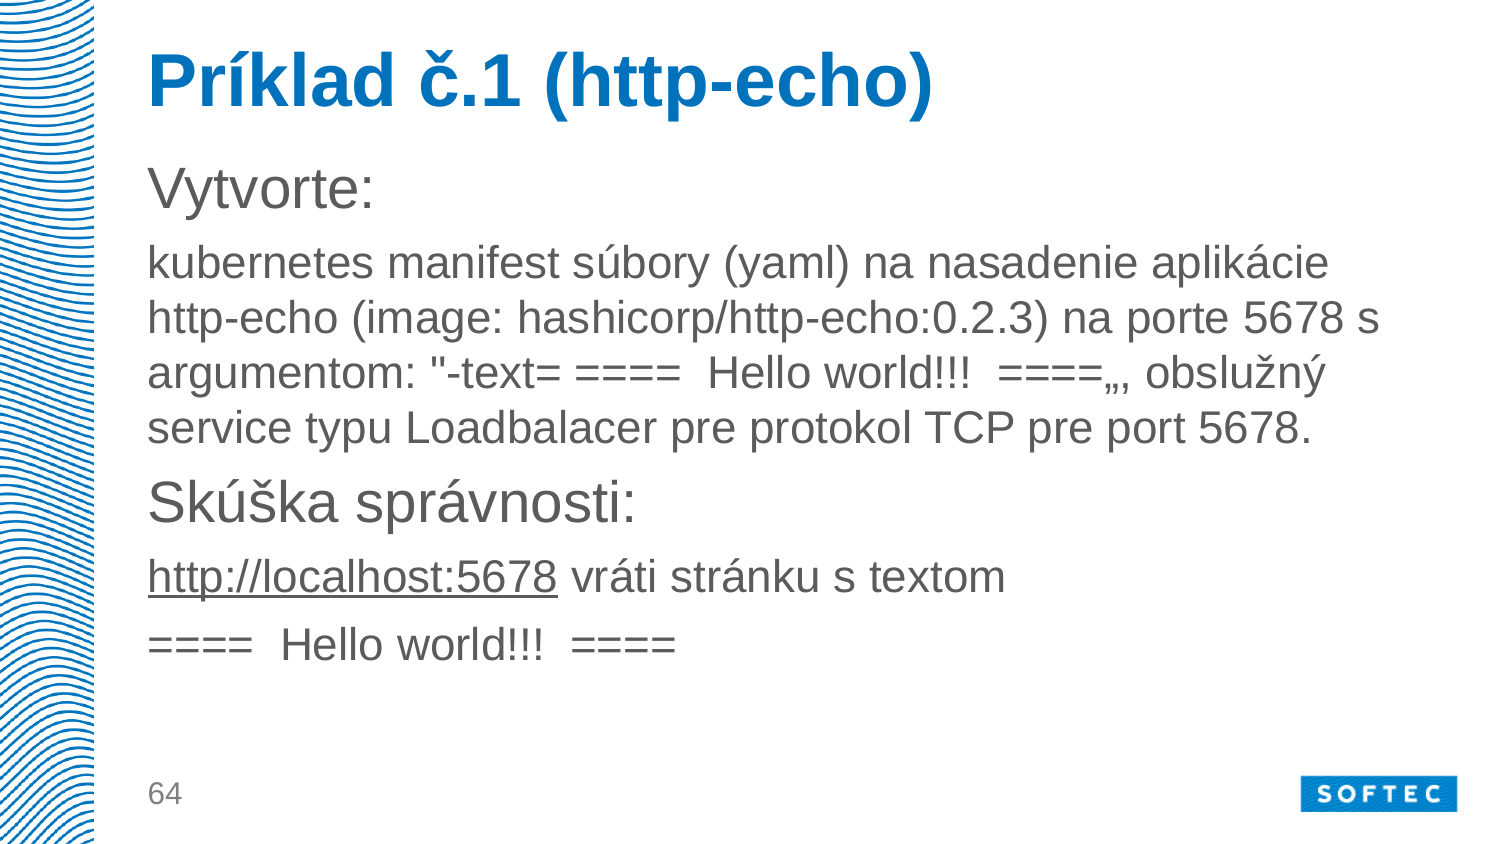

# Príklad č.1 (http-echo)
Vytvorte:
kubernetes manifest súbory (yaml) na nasadenie aplikácie http-echo (image: hashicorp/http-echo:0.2.3) na porte 5678 s argumentom: "-text= ====  Hello world!!!  ====„, obslužný service typu Loadbalacer pre protokol TCP pre port 5678.
Skúška správnosti:
http://localhost:5678 vráti stránku s textom
====  Hello world!!!  ====